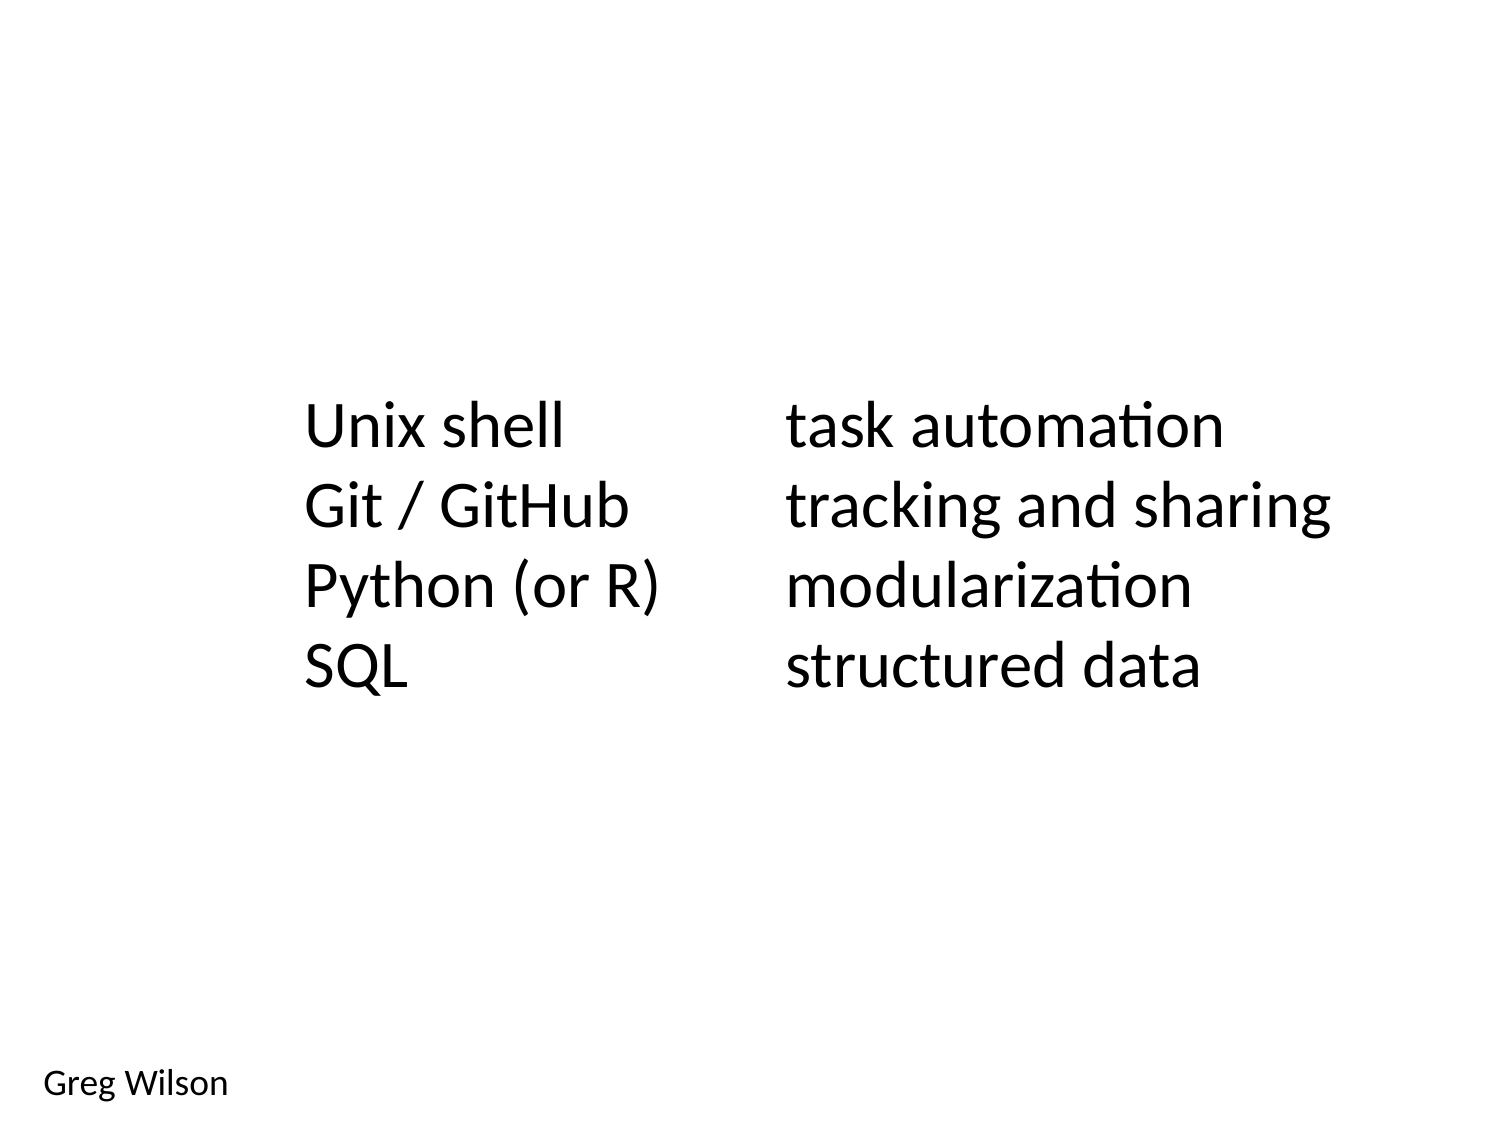

Unix shell
Git / GitHub
Python (or R)
SQL
task automation
tracking and sharing
modularization
structured data
Greg Wilson